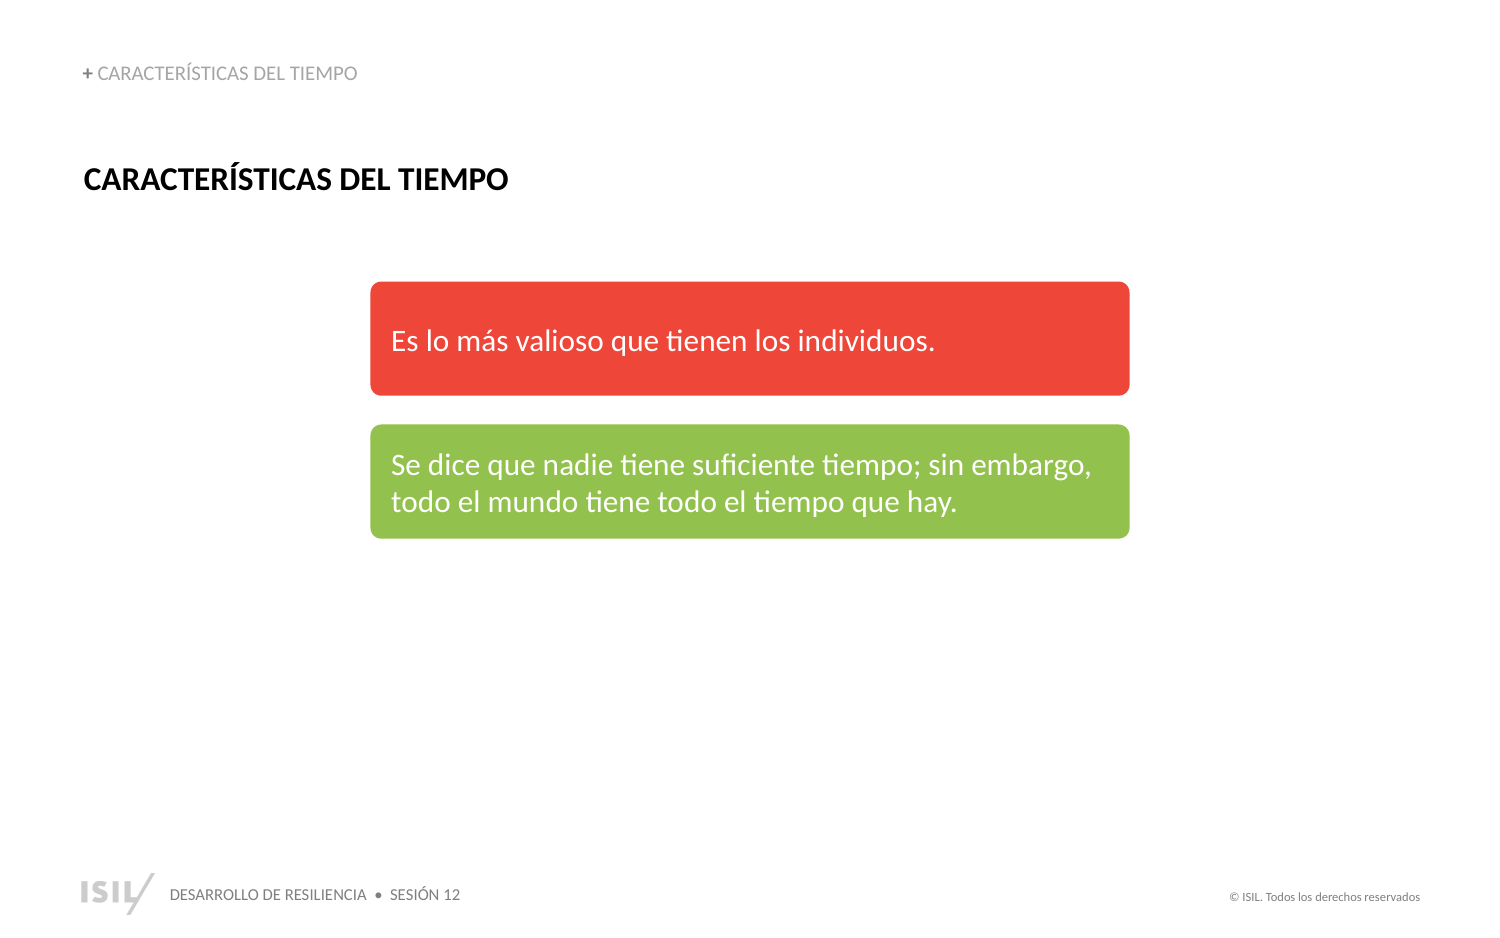

+ CARACTERÍSTICAS DEL TIEMPO
CARACTERÍSTICAS DEL TIEMPO
Es lo más valioso que tienen los individuos.
Se dice que nadie tiene suficiente tiempo; sin embargo, todo el mundo tiene todo el tiempo que hay.